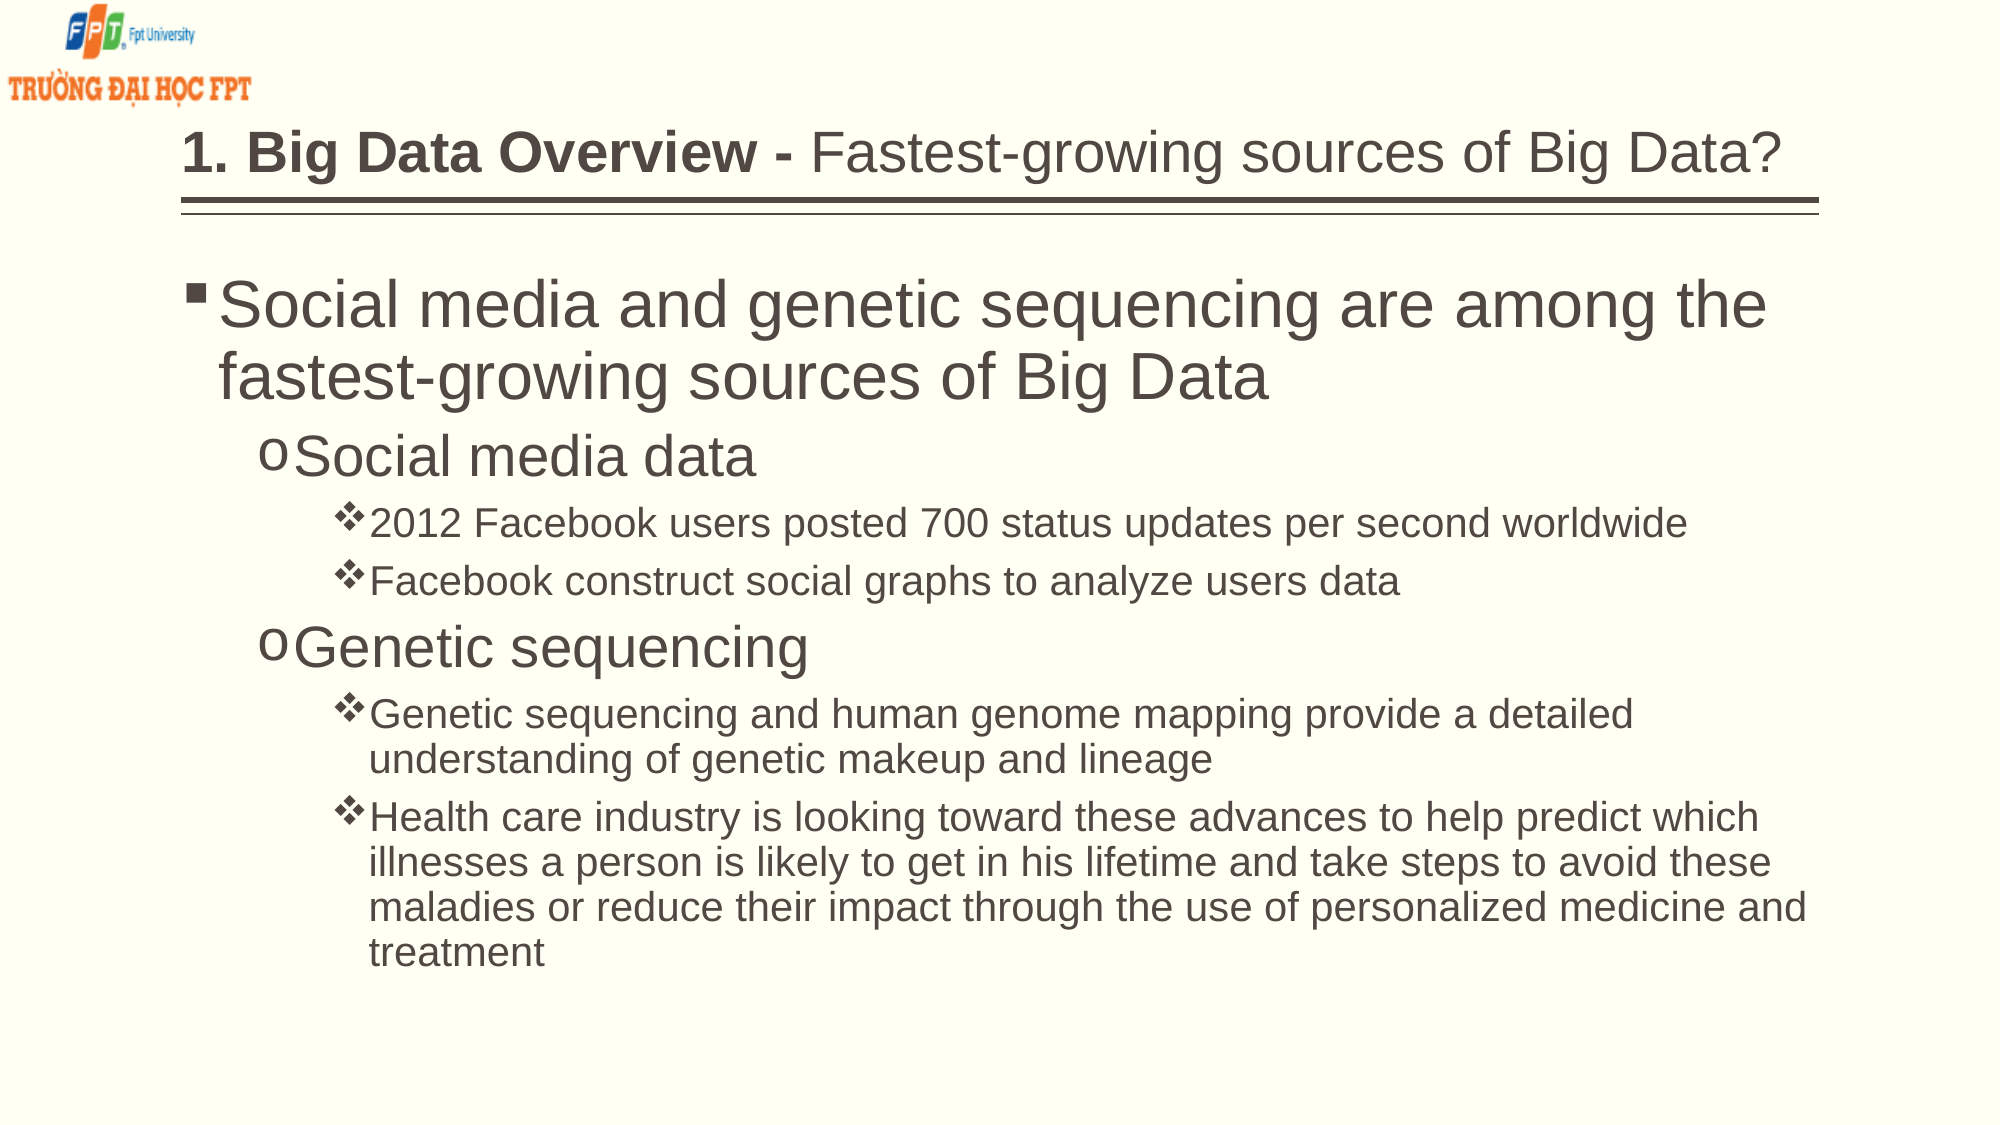

# 1. Big Data Overview - Fastest-growing sources of Big Data?
Social media and genetic sequencing are among the fastest-growing sources of Big Data
Social media data
2012 Facebook users posted 700 status updates per second worldwide
Facebook construct social graphs to analyze users data
Genetic sequencing
Genetic sequencing and human genome mapping provide a detailed understanding of genetic makeup and lineage
Health care industry is looking toward these advances to help predict which illnesses a person is likely to get in his lifetime and take steps to avoid these maladies or reduce their impact through the use of personalized medicine and treatment